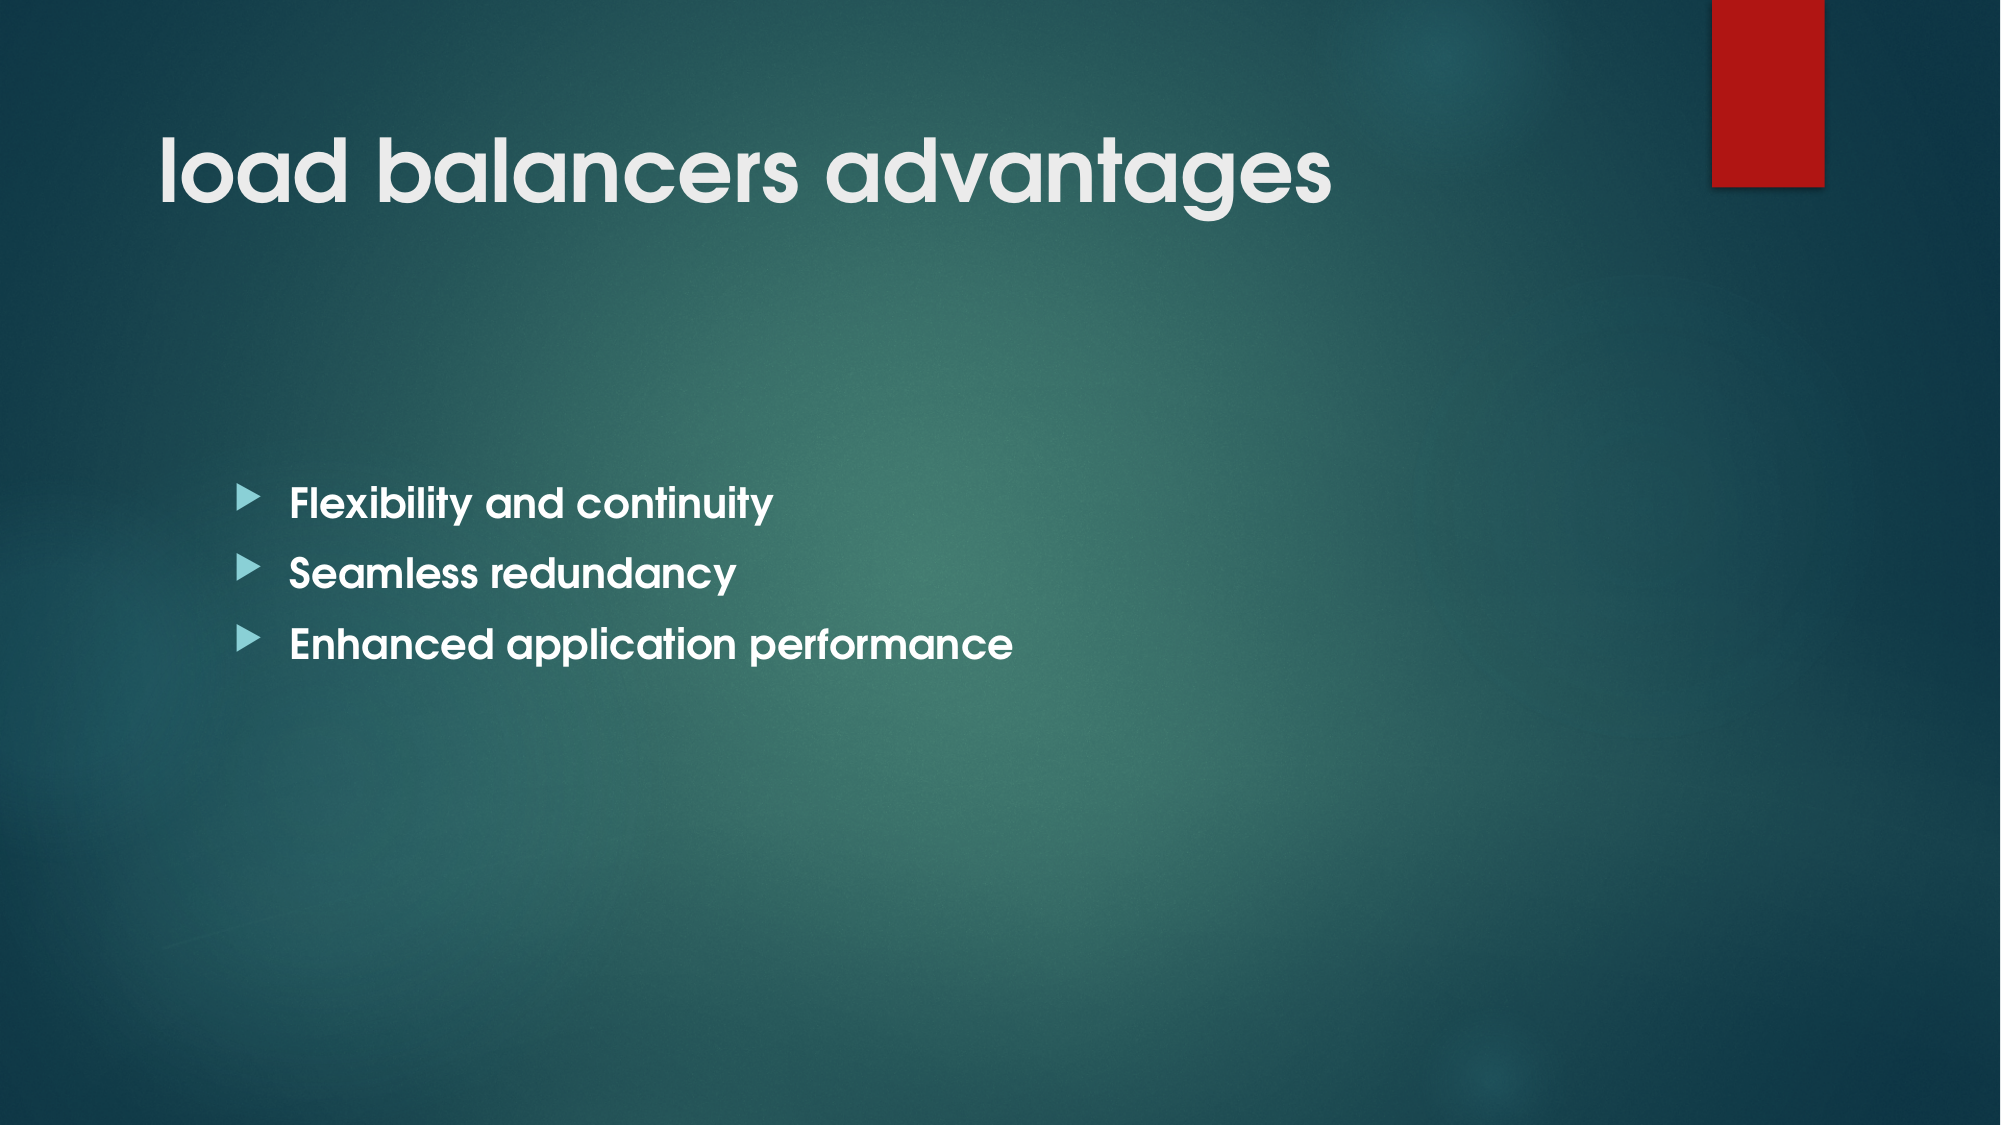

# load balancers advantages
Flexibility and continuity
Seamless redundancy
Enhanced application performance